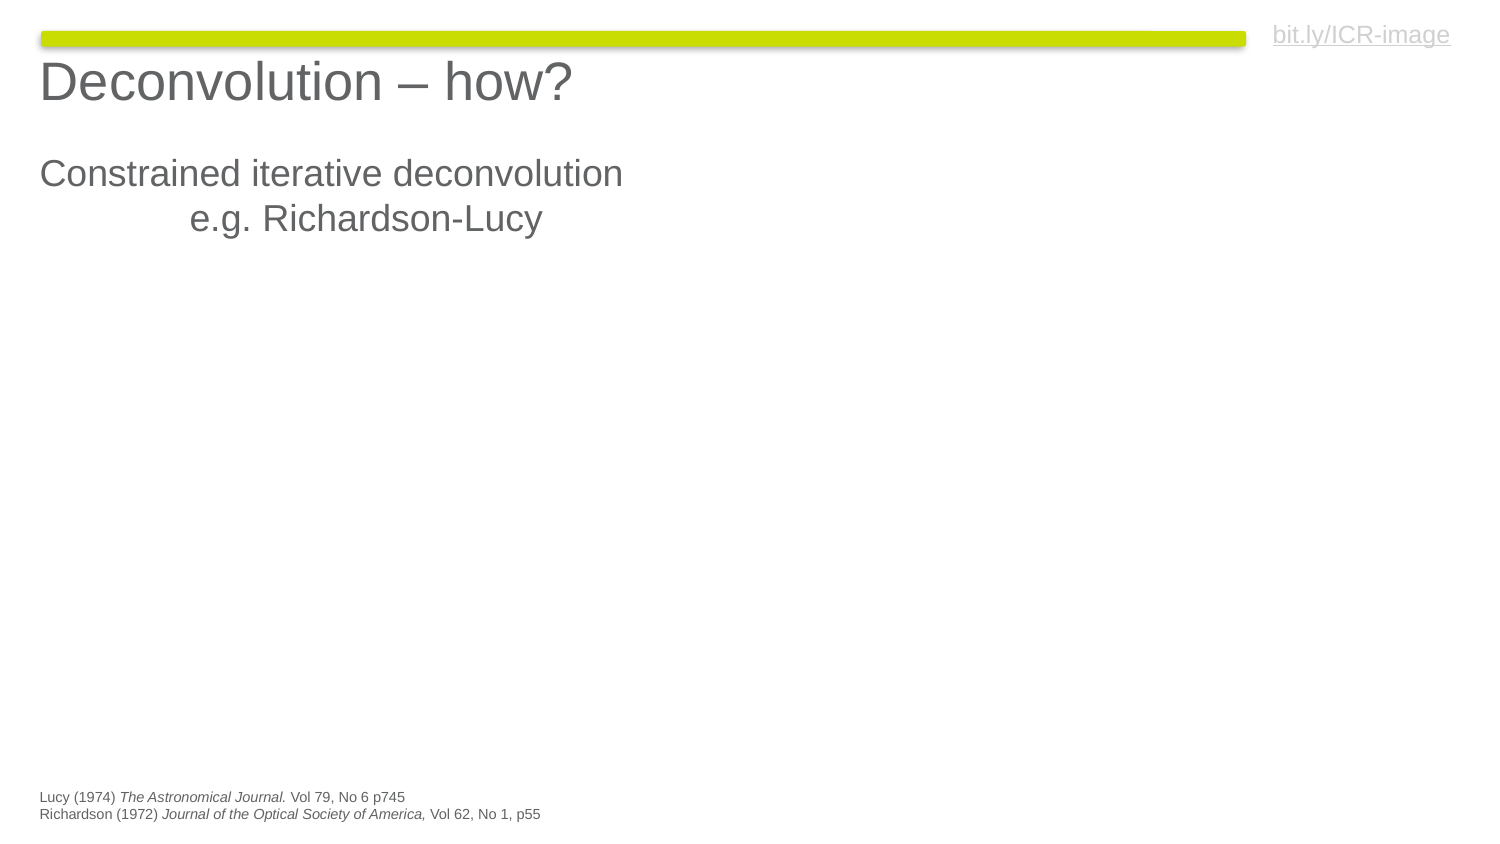

Deconvolution – how?

Constrained iterative deconvolution
	e.g. Richardson-Lucy
Lucy (1974) The Astronomical Journal. Vol 79, No 6 p745
Richardson (1972) Journal of the Optical Society of America, Vol 62, No 1, p55